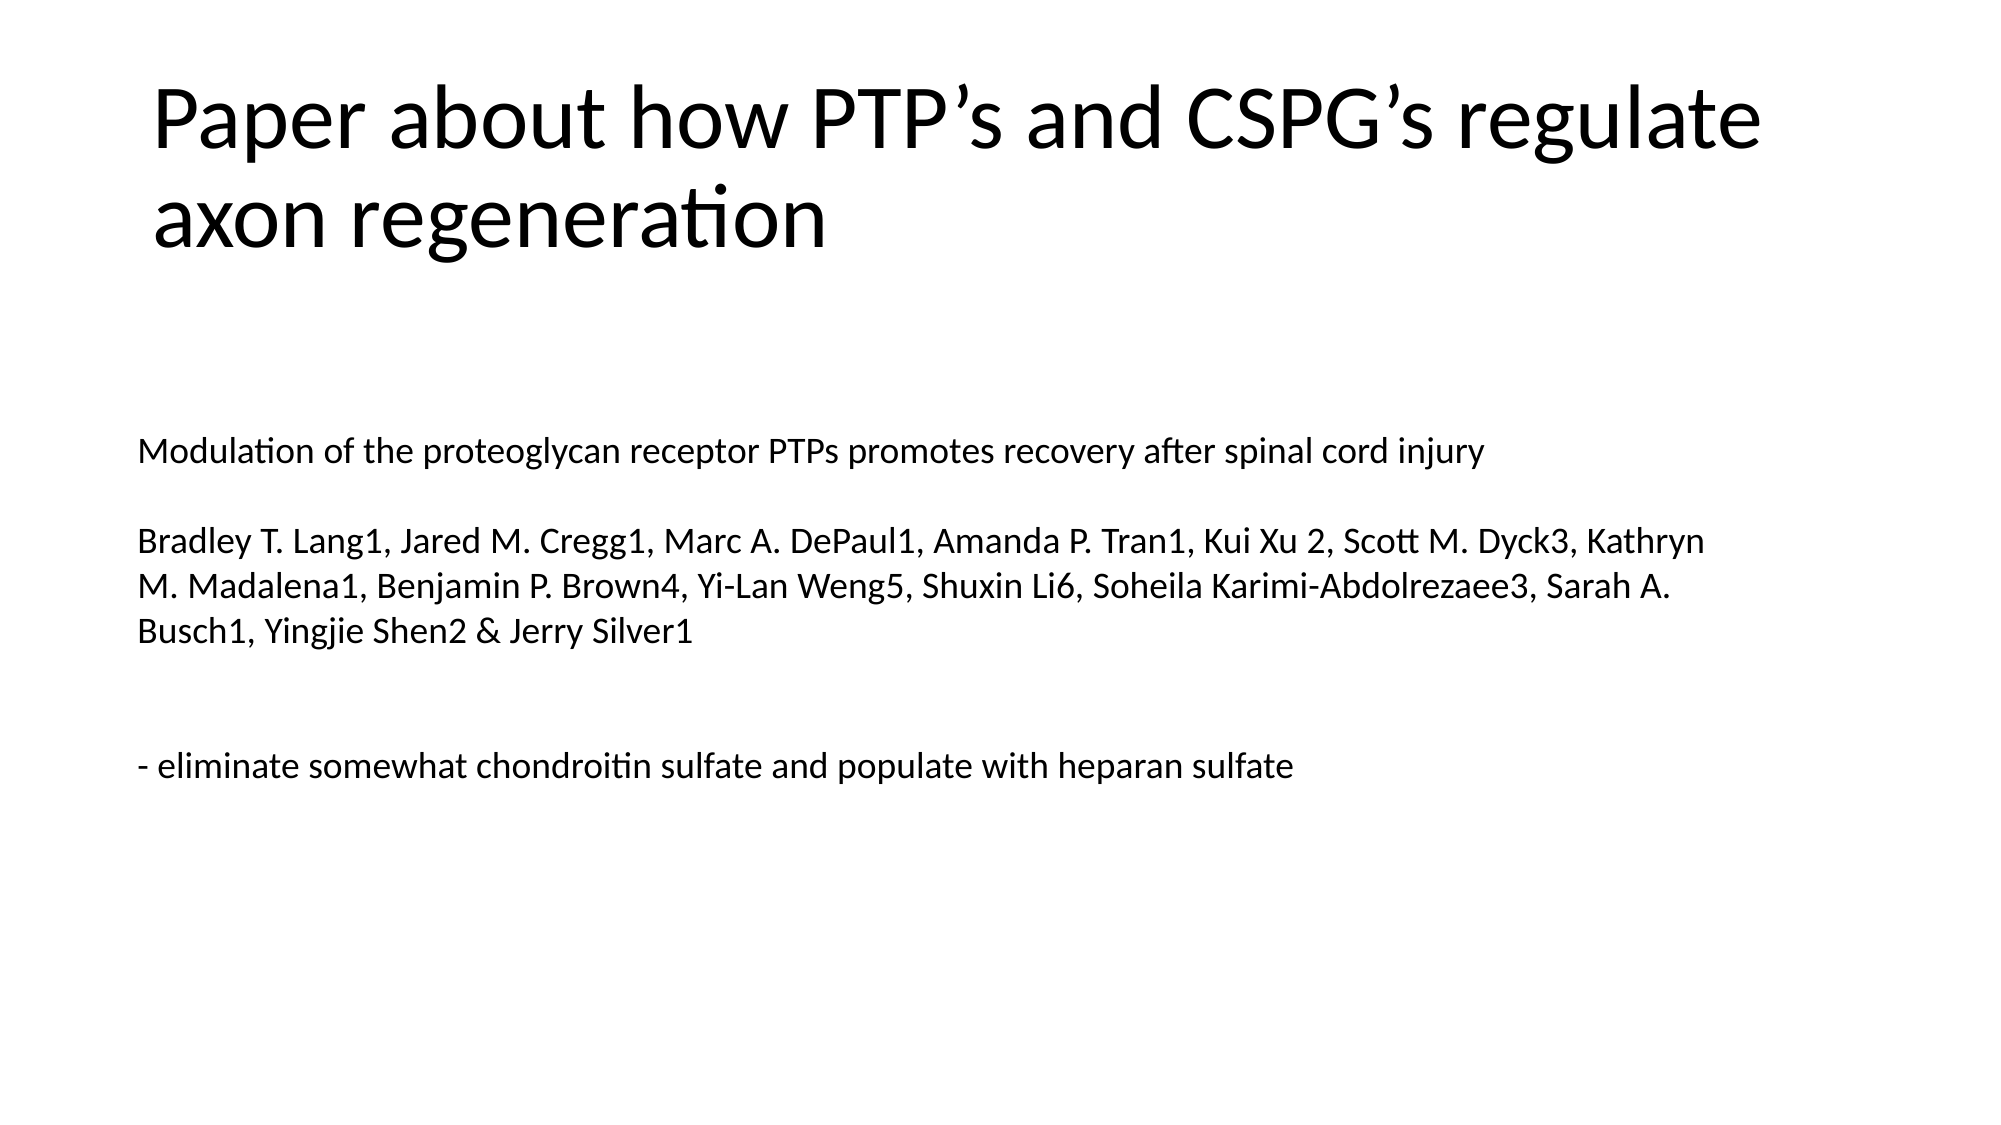

Paper about how PTP’s and CSPG’s regulate axon regeneration
Modulation of the proteoglycan receptor PTPs promotes recovery after spinal cord injury

Bradley T. Lang1, Jared M. Cregg1, Marc A. DePaul1, Amanda P. Tran1, Kui Xu 2, Scott M. Dyck3, Kathryn M. Madalena1, Benjamin P. Brown4, Yi-Lan Weng5, Shuxin Li6, Soheila Karimi-Abdolrezaee3, Sarah A. Busch1, Yingjie Shen2 & Jerry Silver1

- eliminate somewhat chondroitin sulfate and populate with heparan sulfate